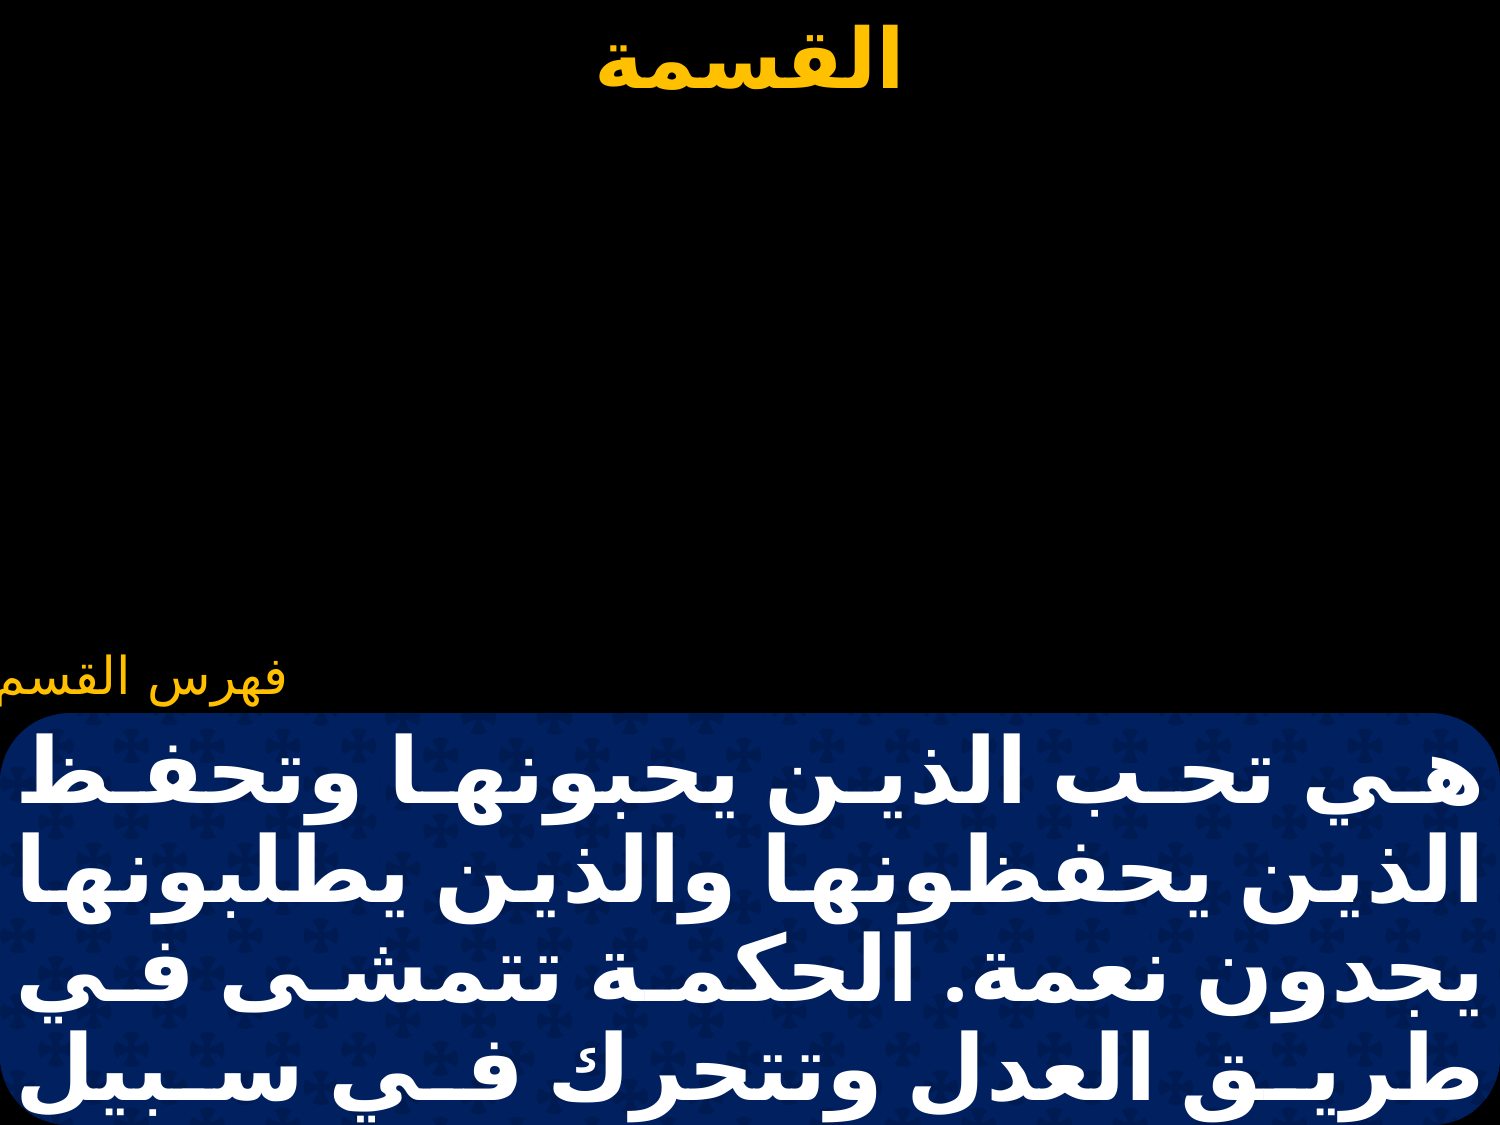

#
هي تحب الذين يحبونها وتحفظ الذين يحفظونها والذين يطلبونها يجدون نعمة. الحكمة تتمشى في طريق العدل وتتحرك في سبيل الحق لتهب الذين يعرفونها غنى وتملأ خزائنهم فرحاً.